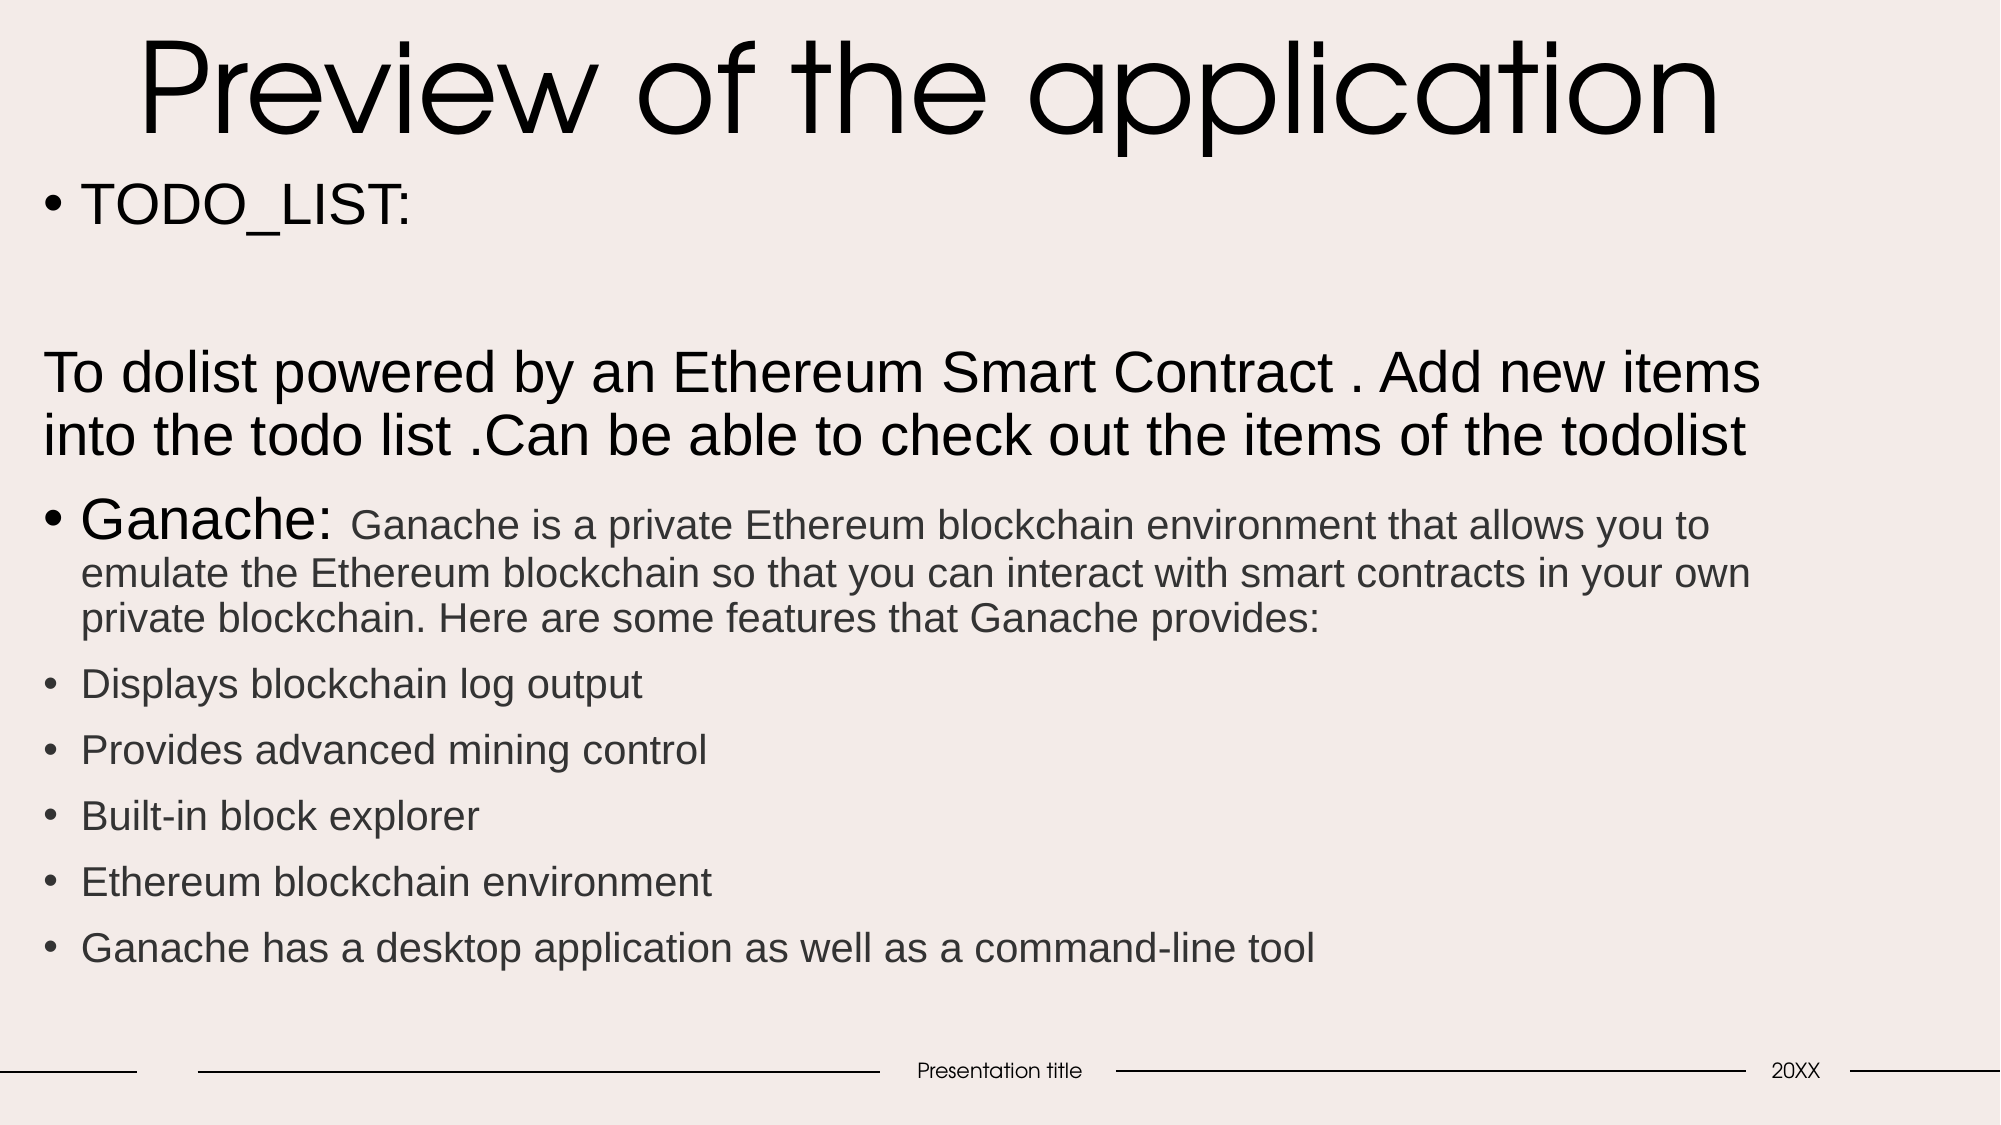

# Preview of the application
TODO_LIST:

To dolist powered by an Ethereum Smart Contract . Add new items into the todo list .Can be able to check out the items of the todolist
Ganache: Ganache is a private Ethereum blockchain environment that allows you to emulate the Ethereum blockchain so that you can interact with smart contracts in your own private blockchain. Here are some features that Ganache provides:
Displays blockchain log output
Provides advanced mining control
Built-in block explorer
Ethereum blockchain environment
Ganache has a desktop application as well as a command-line tool

7
Presentation title
20XX